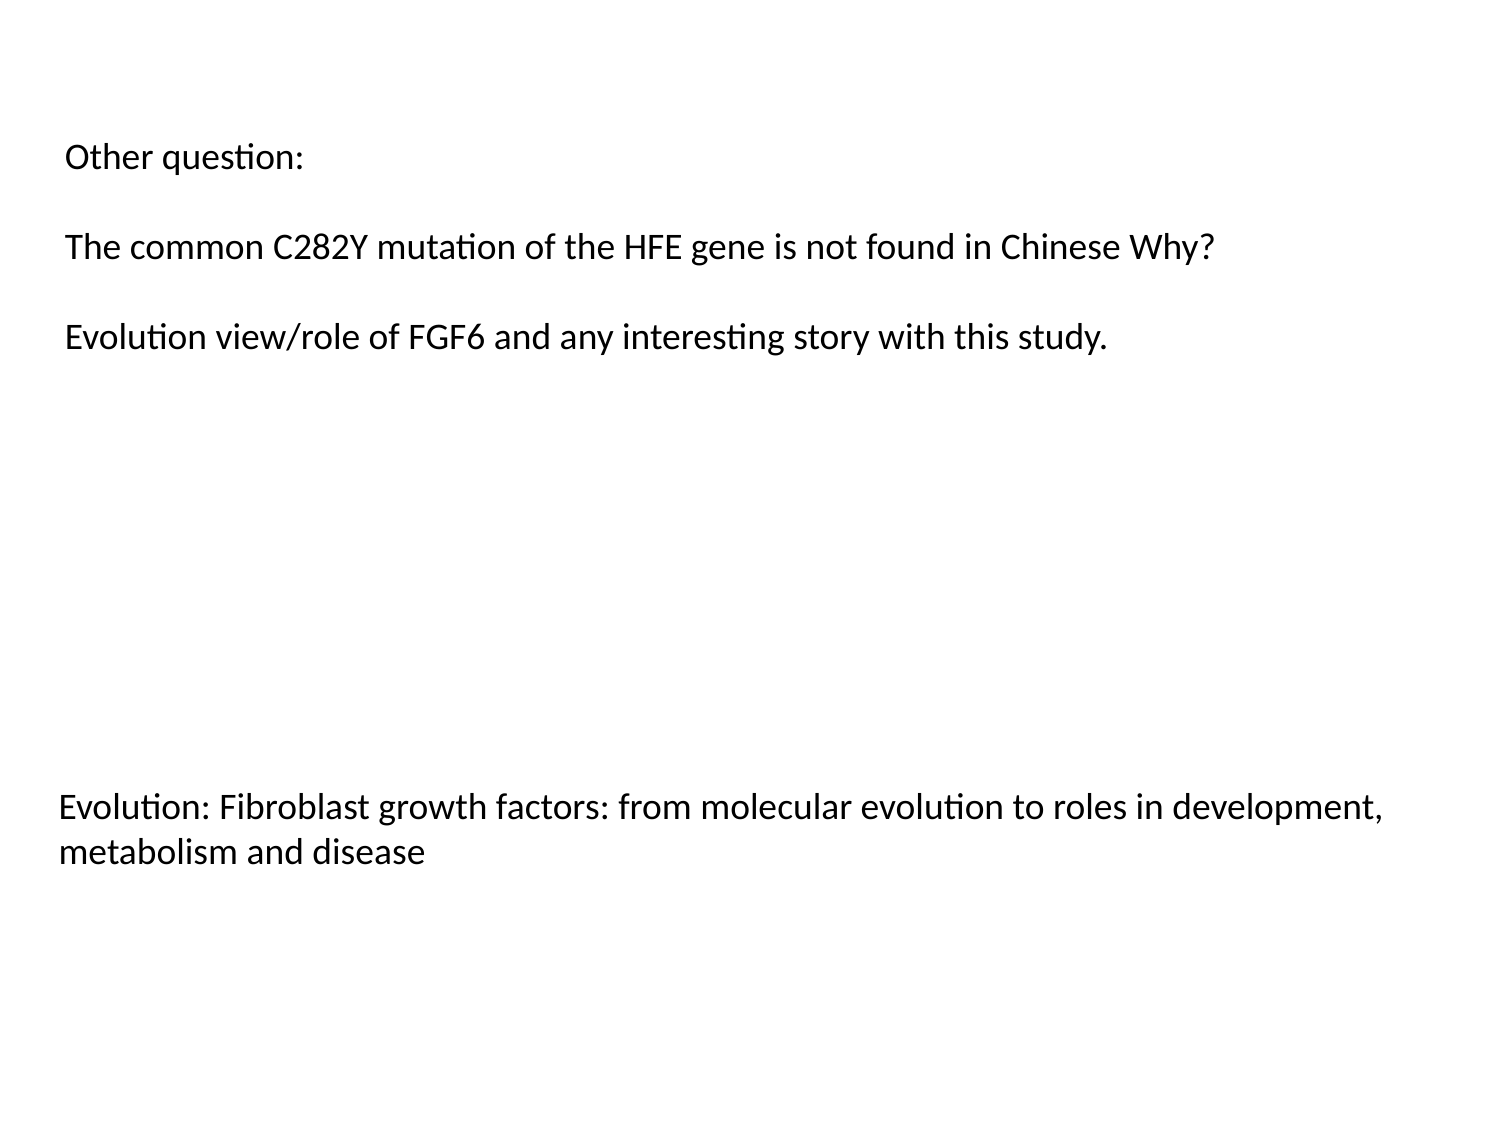

Other question:

The common C282Y mutation of the HFE gene is not found in Chinese Why?

Evolution view/role of FGF6 and any interesting story with this study.

Evolution: Fibroblast growth factors: from molecular evolution to roles in development, metabolism and disease